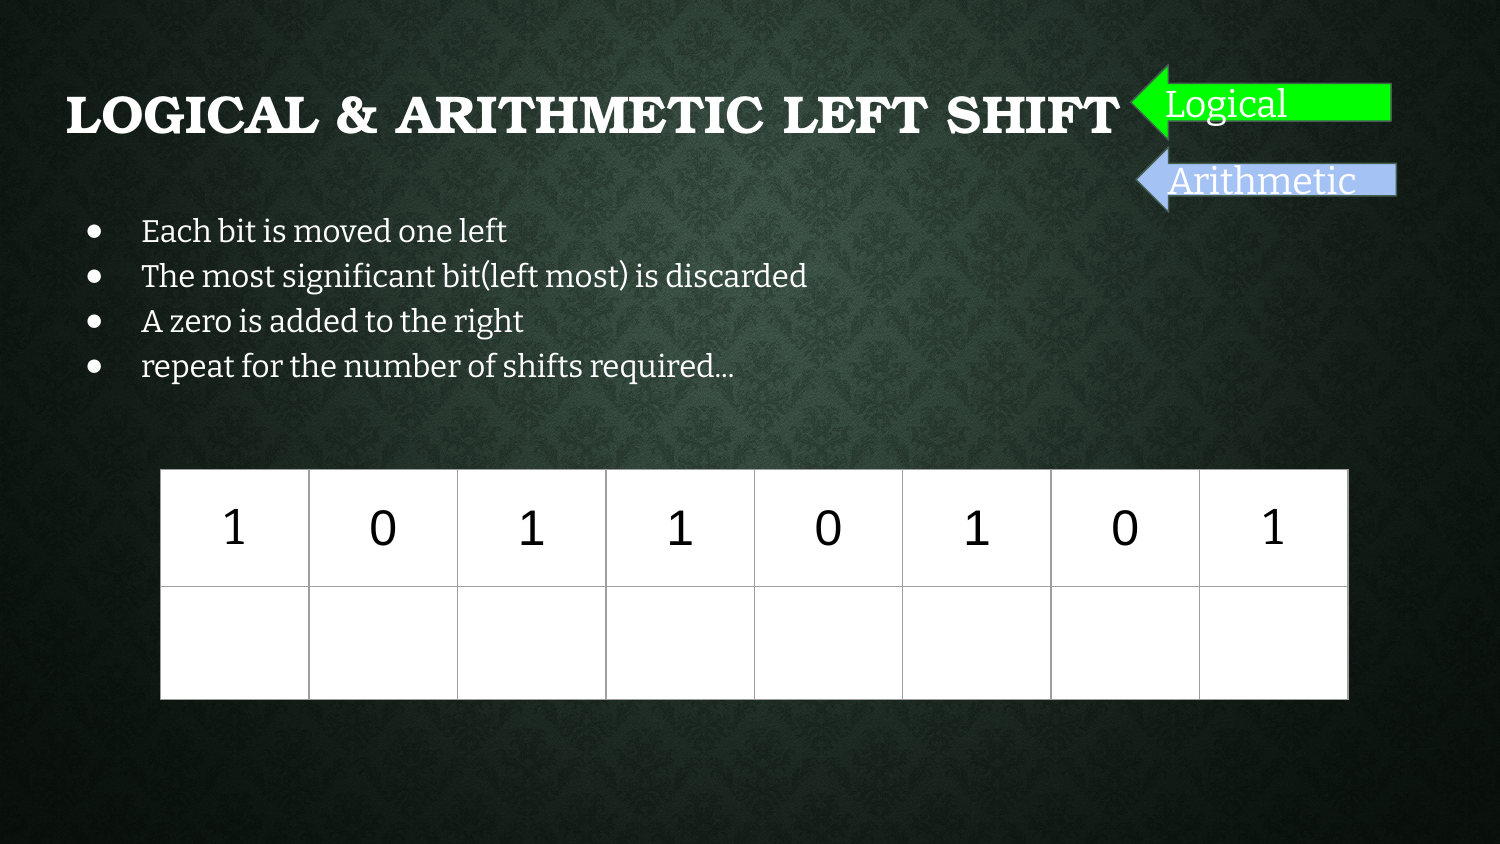

Logical
# Logical & Arithmetic Left Shift
Arithmetic
Each bit is moved one left
The most significant bit(left most) is discarded
A zero is added to the right
repeat for the number of shifts required...
| 1 | 0 | 1 | 1 | 0 | 1 | 0 | 1 |
| --- | --- | --- | --- | --- | --- | --- | --- |
|  |  |  |  |  |  |  |  |